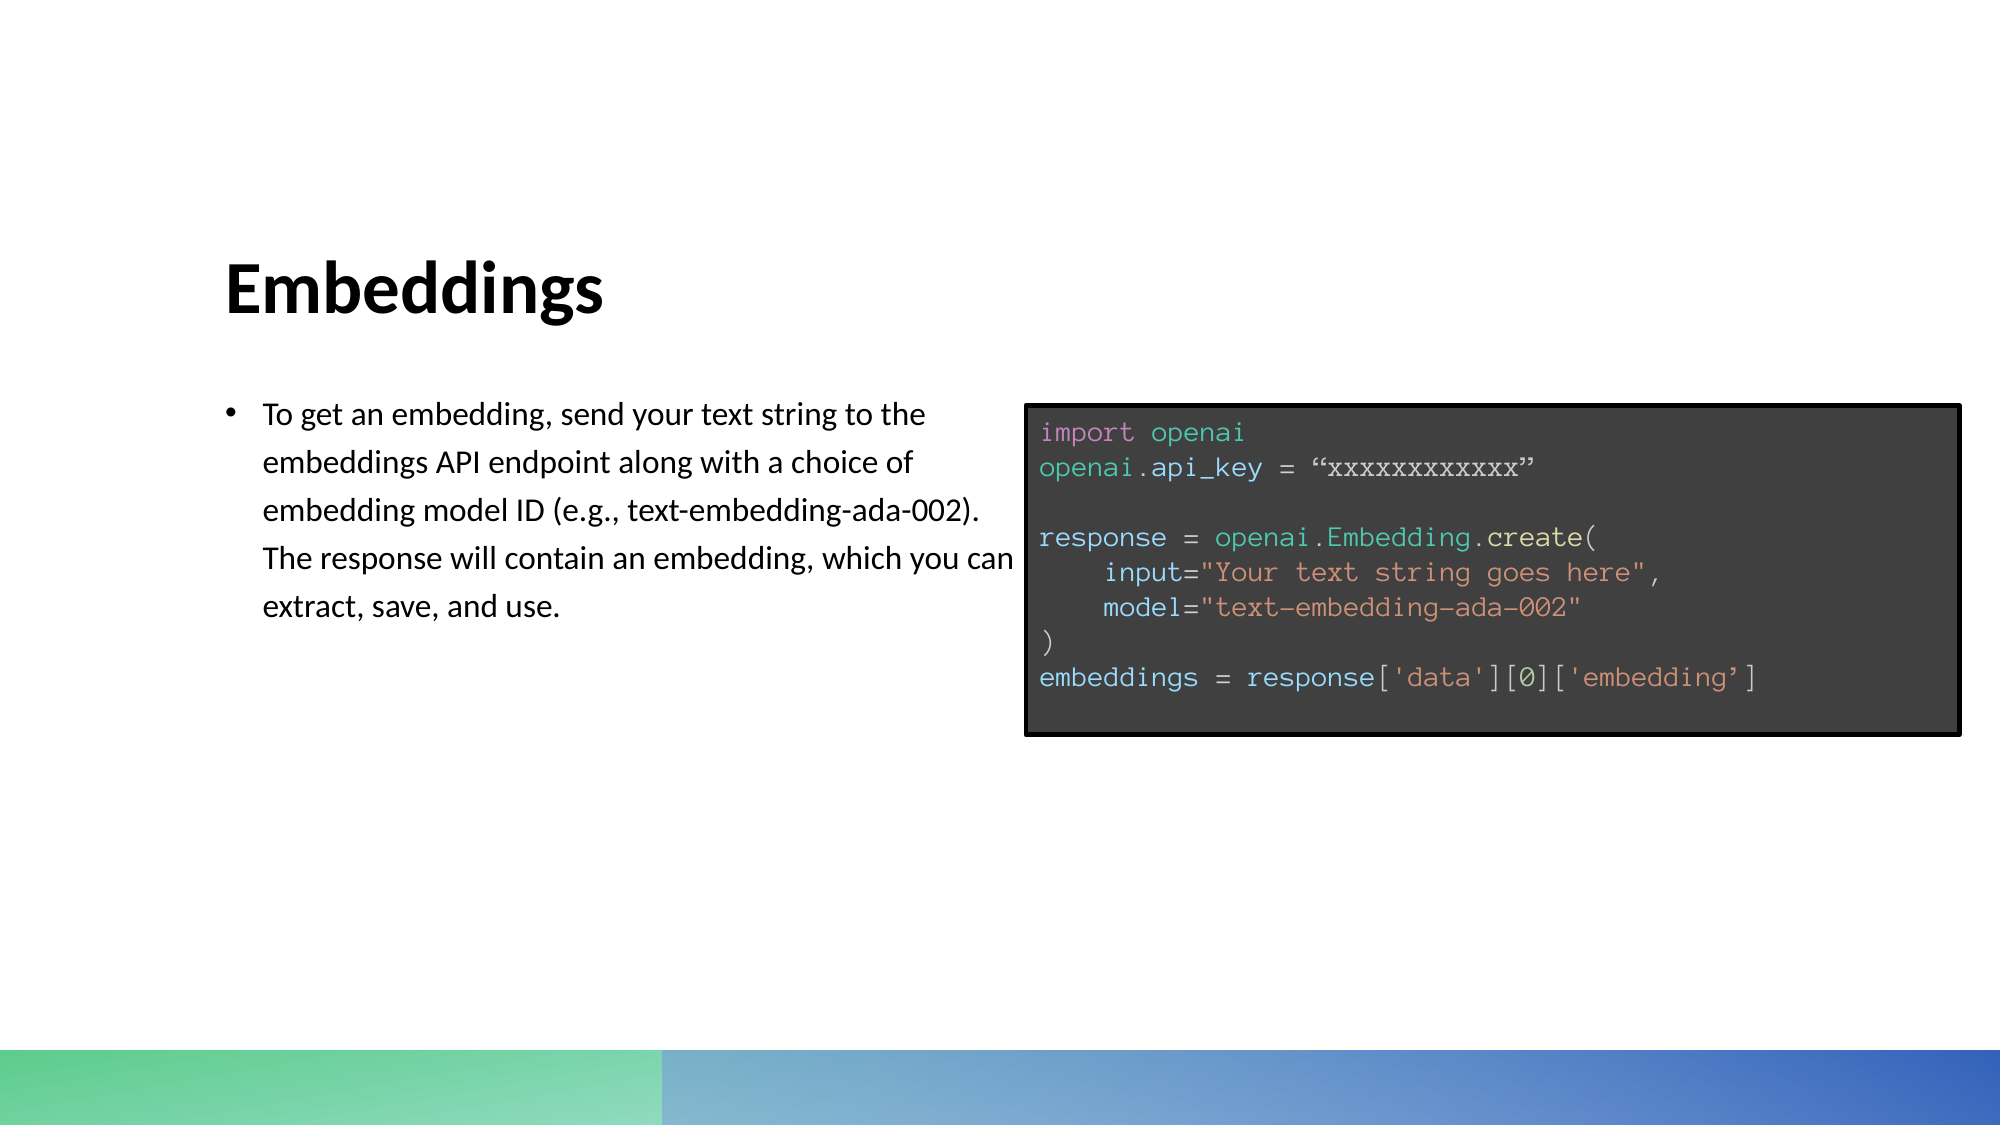

# Embeddings
To get an embedding, send your text string to the embeddings API endpoint along with a choice of embedding model ID (e.g., text-embedding-ada-002). The response will contain an embedding, which you can extract, save, and use.
import openai
openai.api_key = “xxxxxxxxxxxx”
response = openai.Embedding.create(
    input="Your text string goes here",
    model="text-embedding-ada-002"
)
embeddings = response['data'][0]['embedding’]